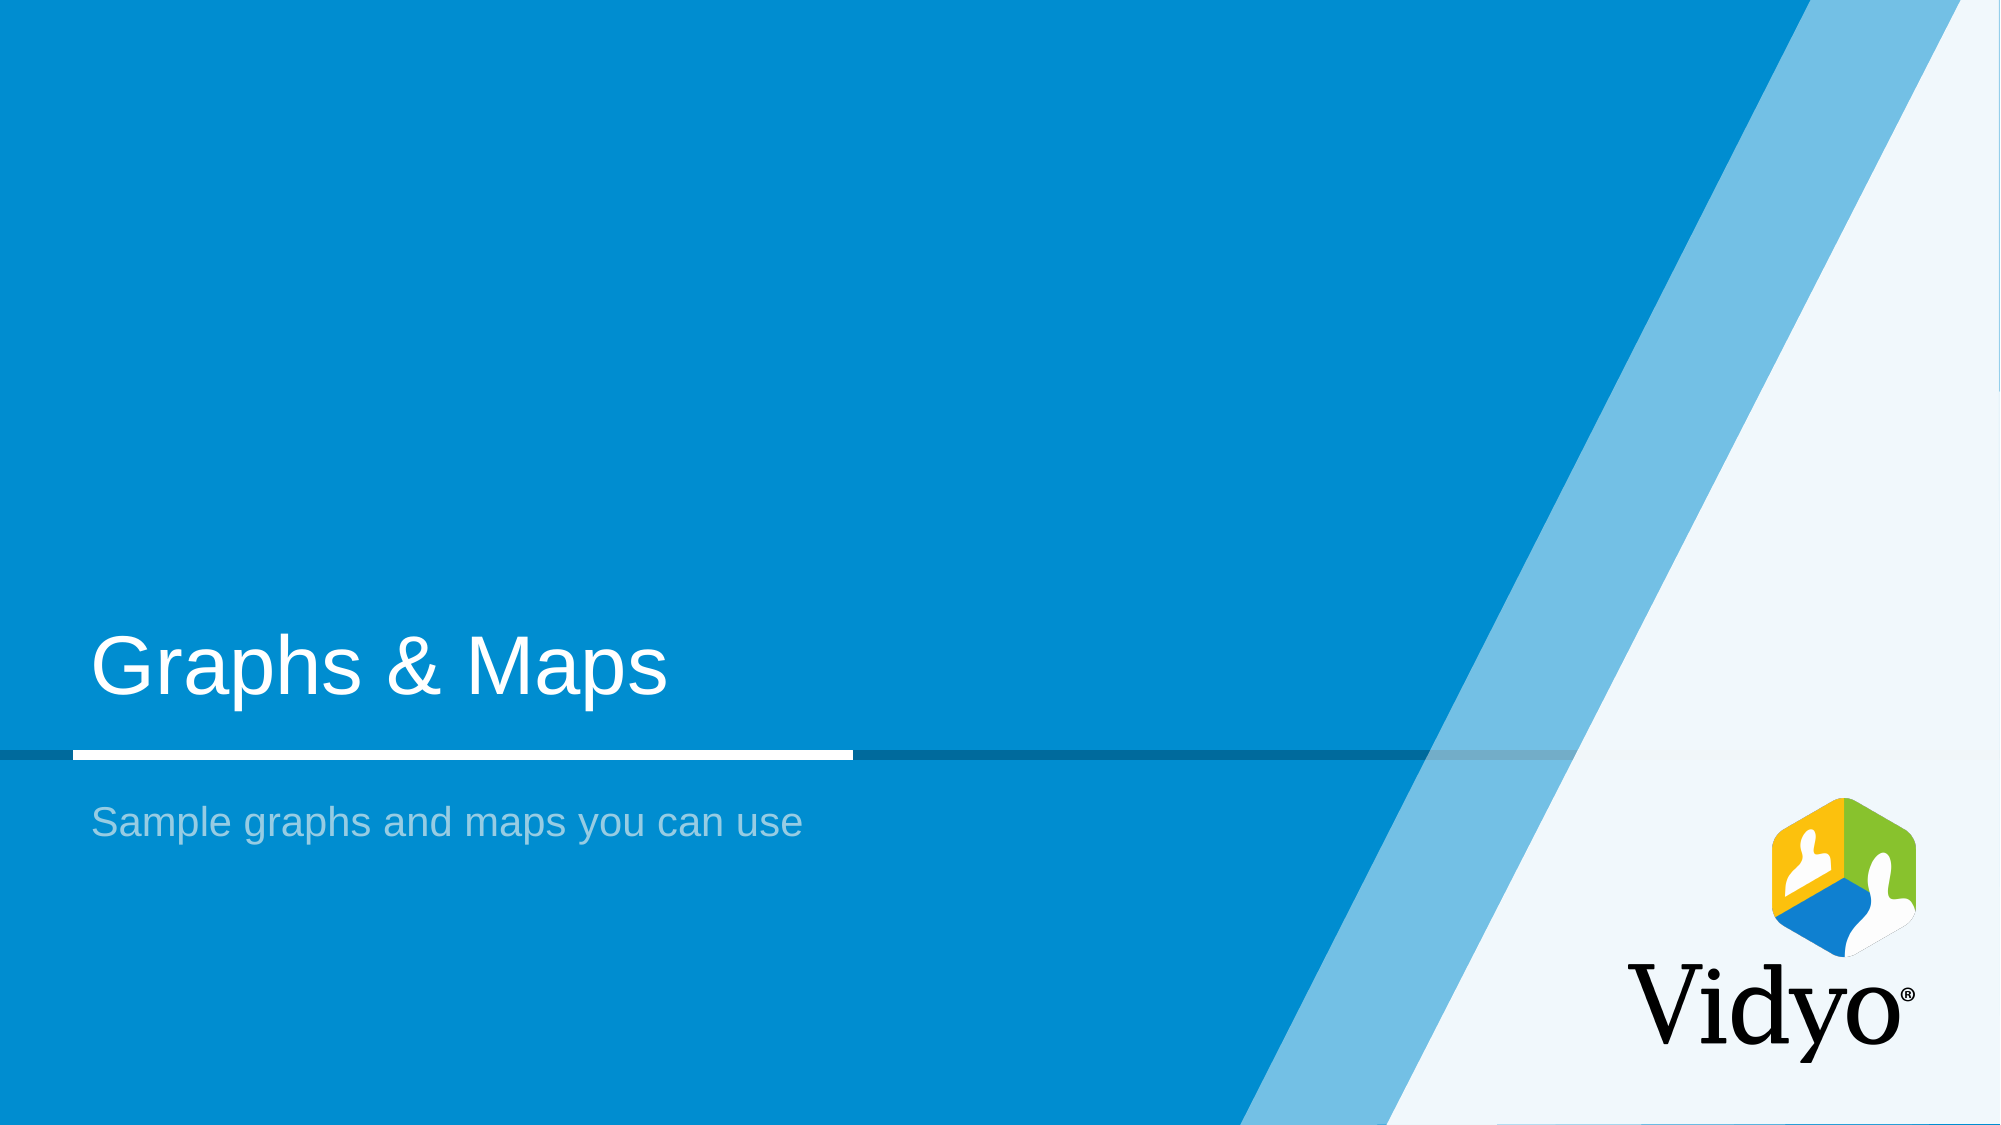

Graphs & Maps
Sample graphs and maps you can use